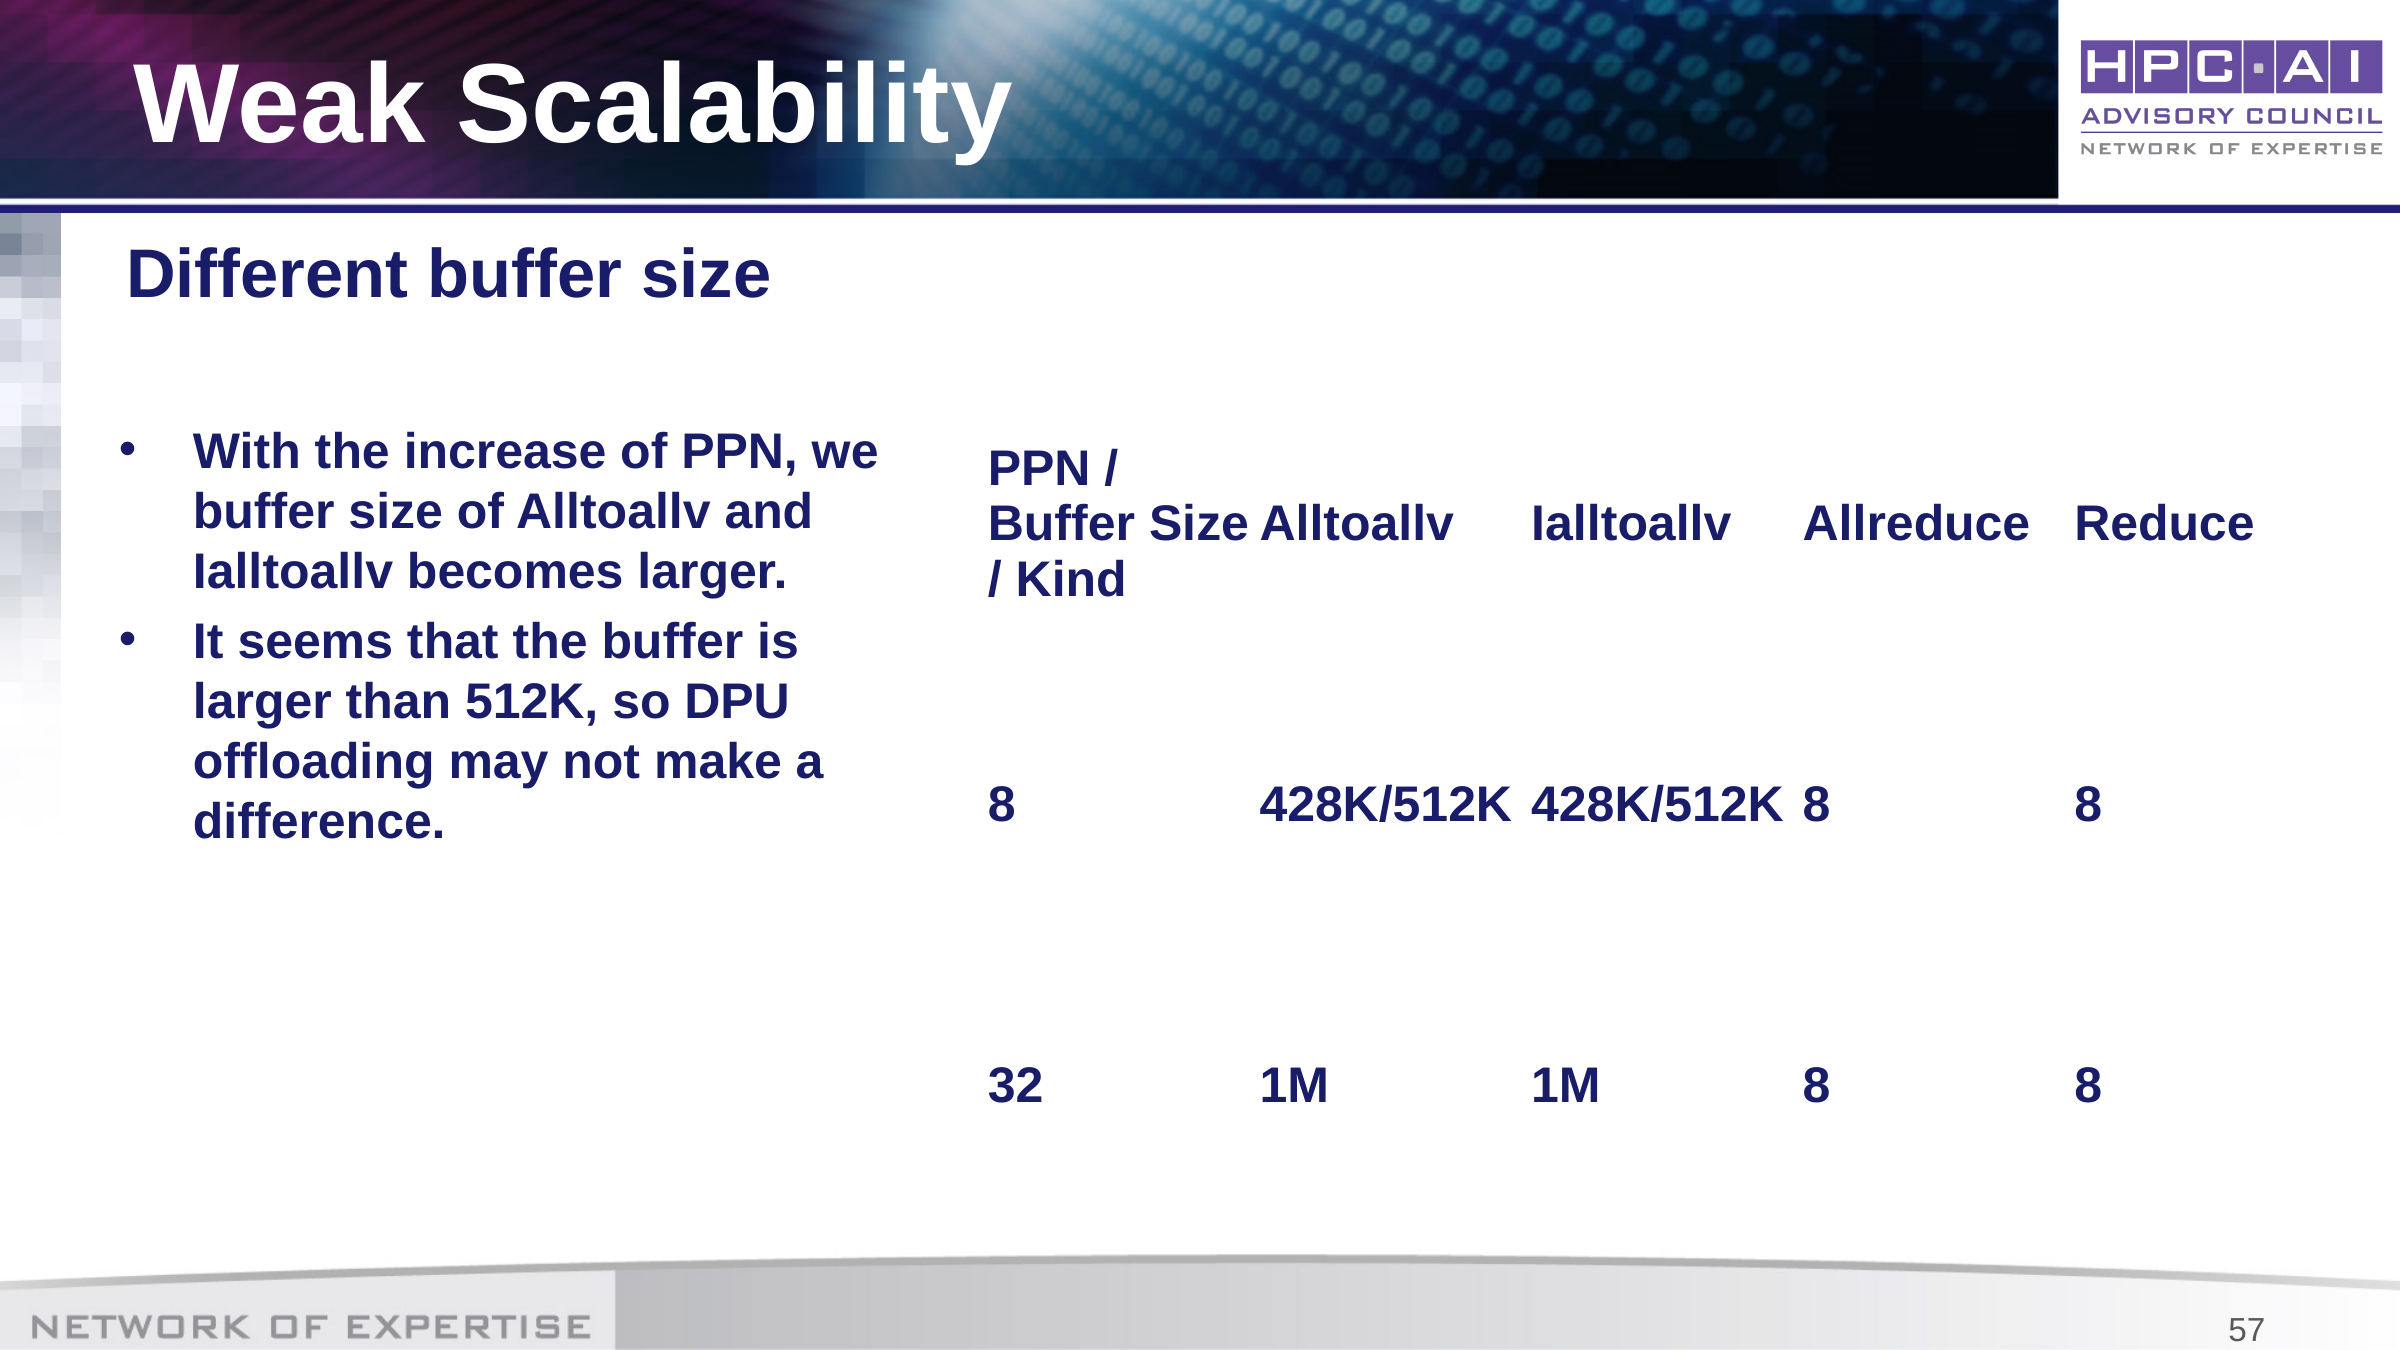

# Weak Scalability
Different buffer size
| PPN / Buffer Size / Kind | Alltoallv | Ialltoallv | Allreduce | Reduce |
| --- | --- | --- | --- | --- |
| 8 | 428K/512K | 428K/512K | 8 | 8 |
| 32 | 1M | 1M | 8 | 8 |
With the increase of PPN, we buffer size of Alltoallv and Ialltoallv becomes larger.
It seems that the buffer is larger than 512K, so DPU offloading may not make a difference.